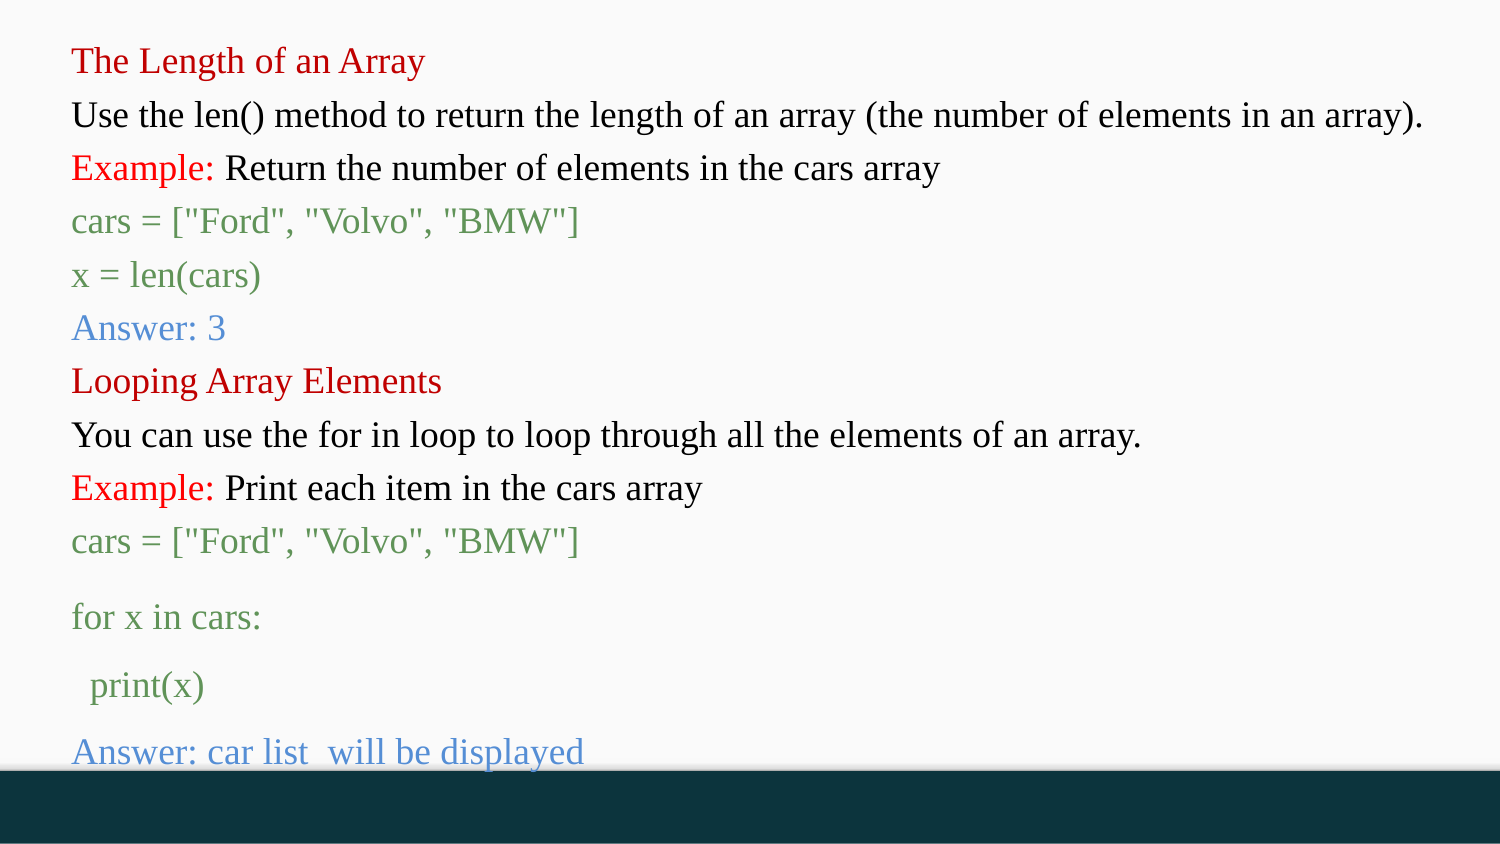

The Length of an Array
Use the len() method to return the length of an array (the number of elements in an array).
Example: Return the number of elements in the cars array
cars = ["Ford", "Volvo", "BMW"]
x = len(cars)
Answer: 3
Looping Array Elements
You can use the for in loop to loop through all the elements of an array.
Example: Print each item in the cars array
cars = ["Ford", "Volvo", "BMW"]
for x in cars:
  print(x)
Answer: car list  will be displayed